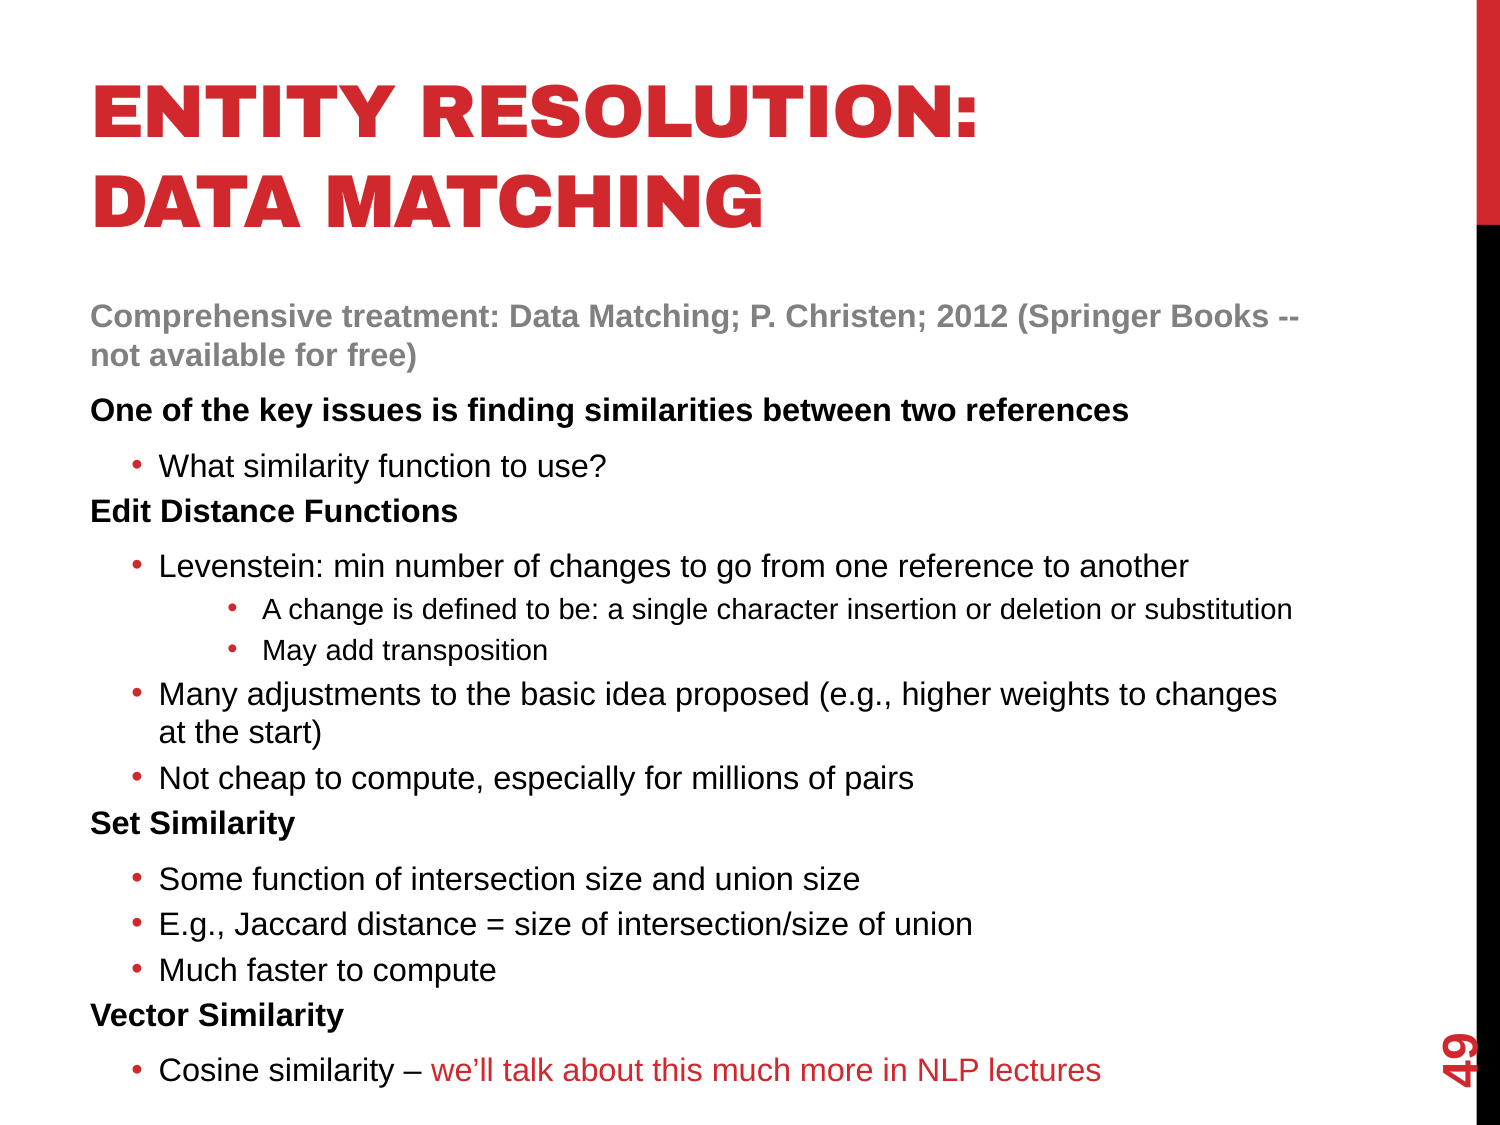

# Entity Resolution: Data Matching
Comprehensive treatment: Data Matching; P. Christen; 2012 (Springer Books -- not available for free)
One of the key issues is finding similarities between two references
What similarity function to use?
Edit Distance Functions
Levenstein: min number of changes to go from one reference to another
A change is defined to be: a single character insertion or deletion or substitution
May add transposition
Many adjustments to the basic idea proposed (e.g., higher weights to changes at the start)
Not cheap to compute, especially for millions of pairs
Set Similarity
Some function of intersection size and union size
E.g., Jaccard distance = size of intersection/size of union
Much faster to compute
Vector Similarity
Cosine similarity – we’ll talk about this much more in NLP lectures
49